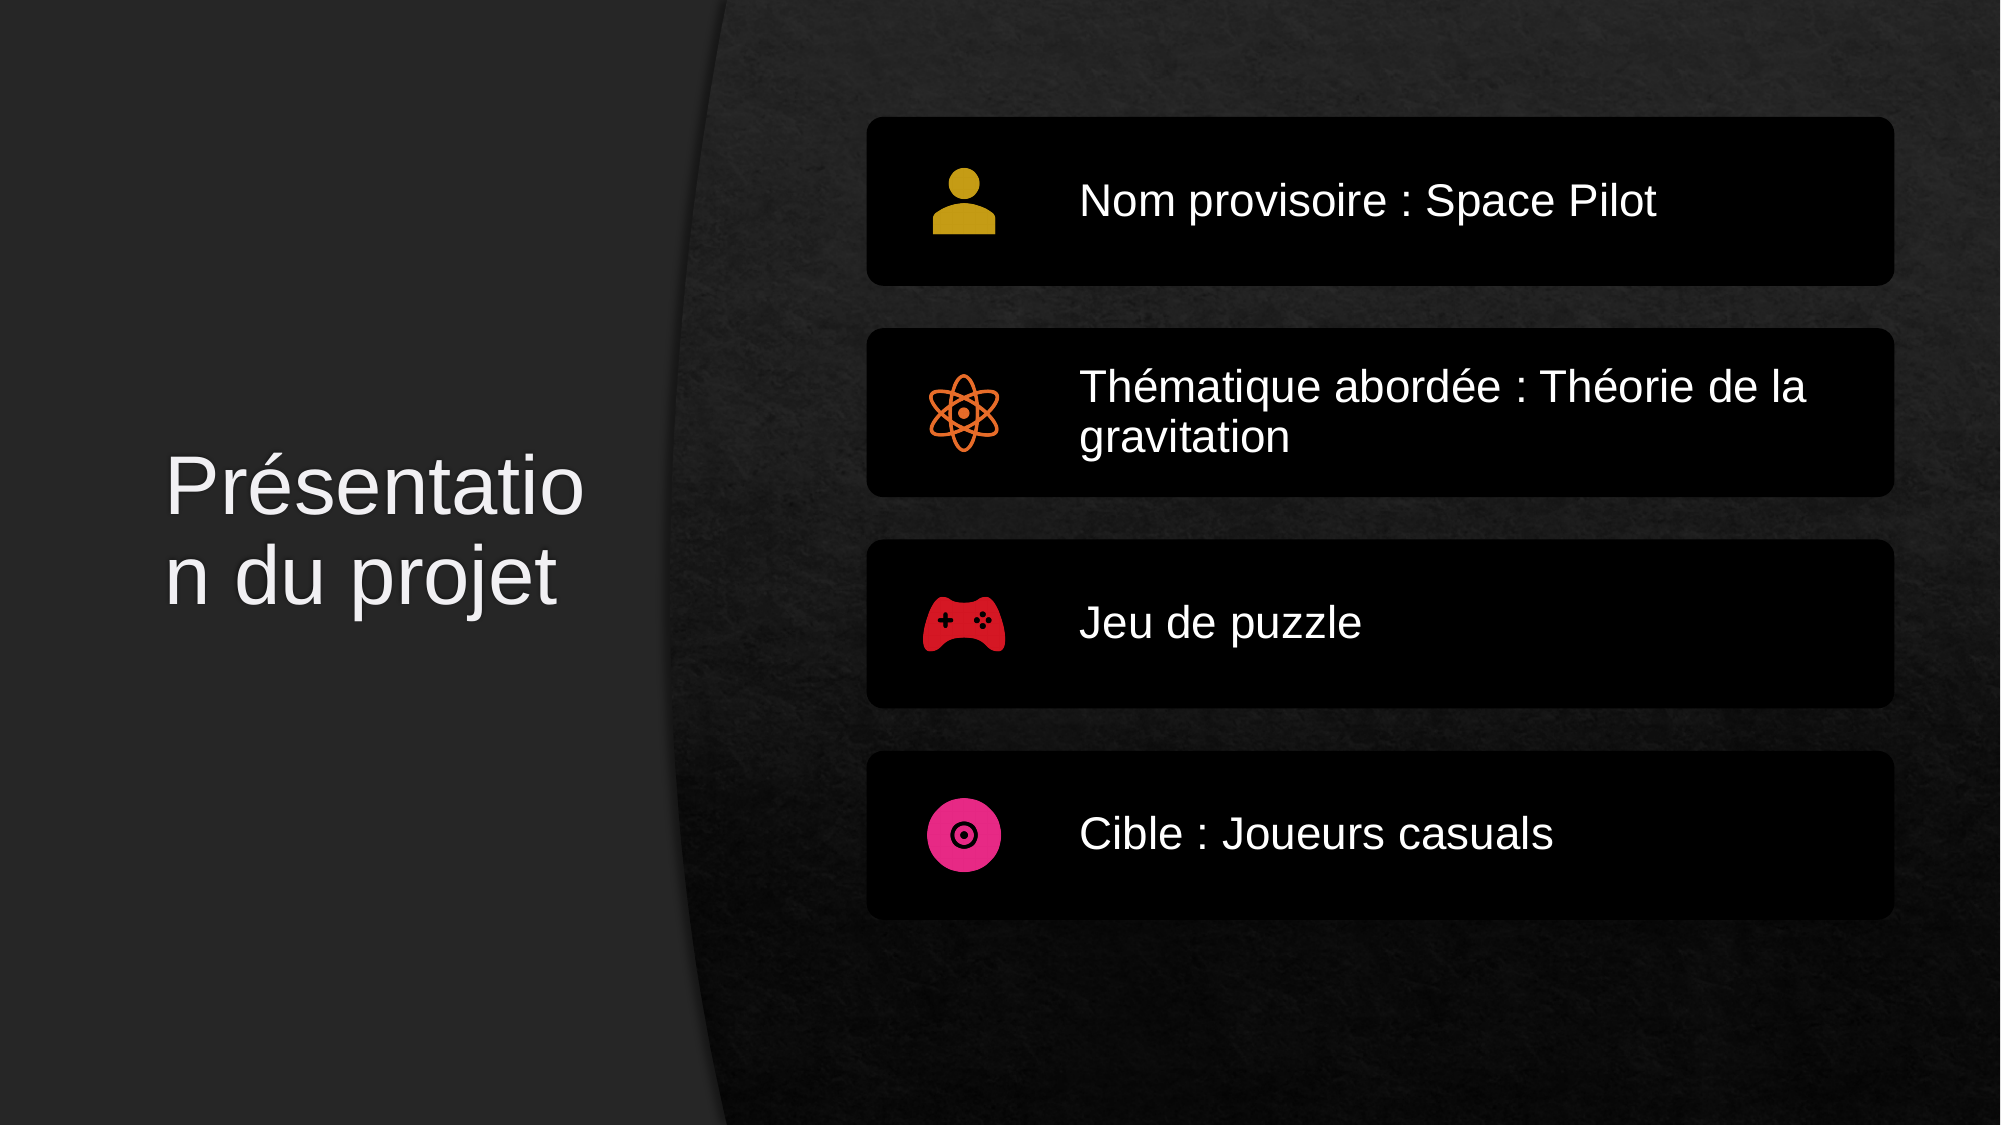

# Présentation du projet
Nom provisoire : Space Pilot
Thématique abordée : Théorie de la gravitation
Jeu de puzzle
Cible : Joueurs casuals